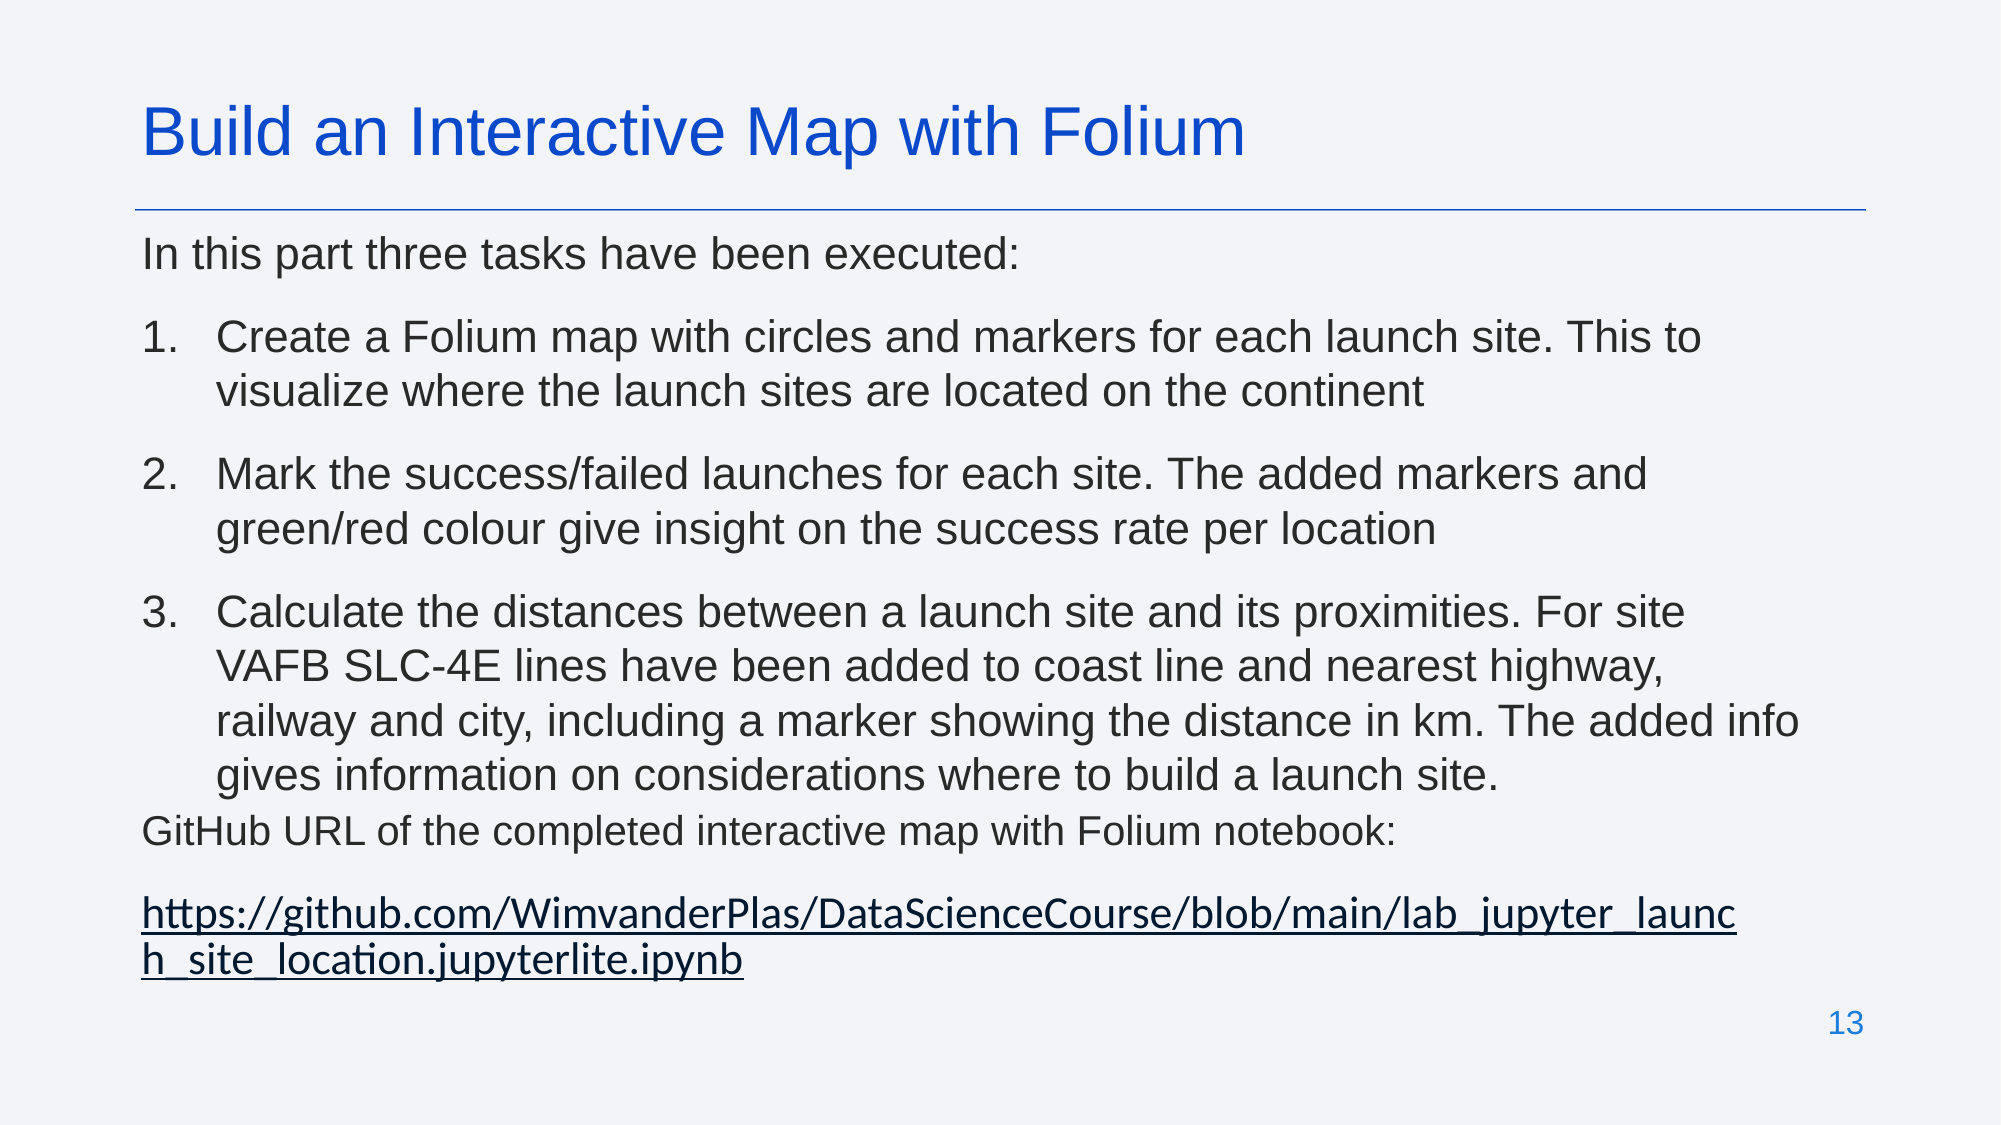

Build an Interactive Map with Folium
In this part three tasks have been executed:
Create a Folium map with circles and markers for each launch site. This to visualize where the launch sites are located on the continent
Mark the success/failed launches for each site. The added markers and green/red colour give insight on the success rate per location
Calculate the distances between a launch site and its proximities. For site VAFB SLC-4E lines have been added to coast line and nearest highway, railway and city, including a marker showing the distance in km. The added info gives information on considerations where to build a launch site.

GitHub URL of the completed interactive map with Folium notebook:
https://github.com/WimvanderPlas/DataScienceCourse/blob/main/lab_jupyter_launch_site_location.jupyterlite.ipynb

13